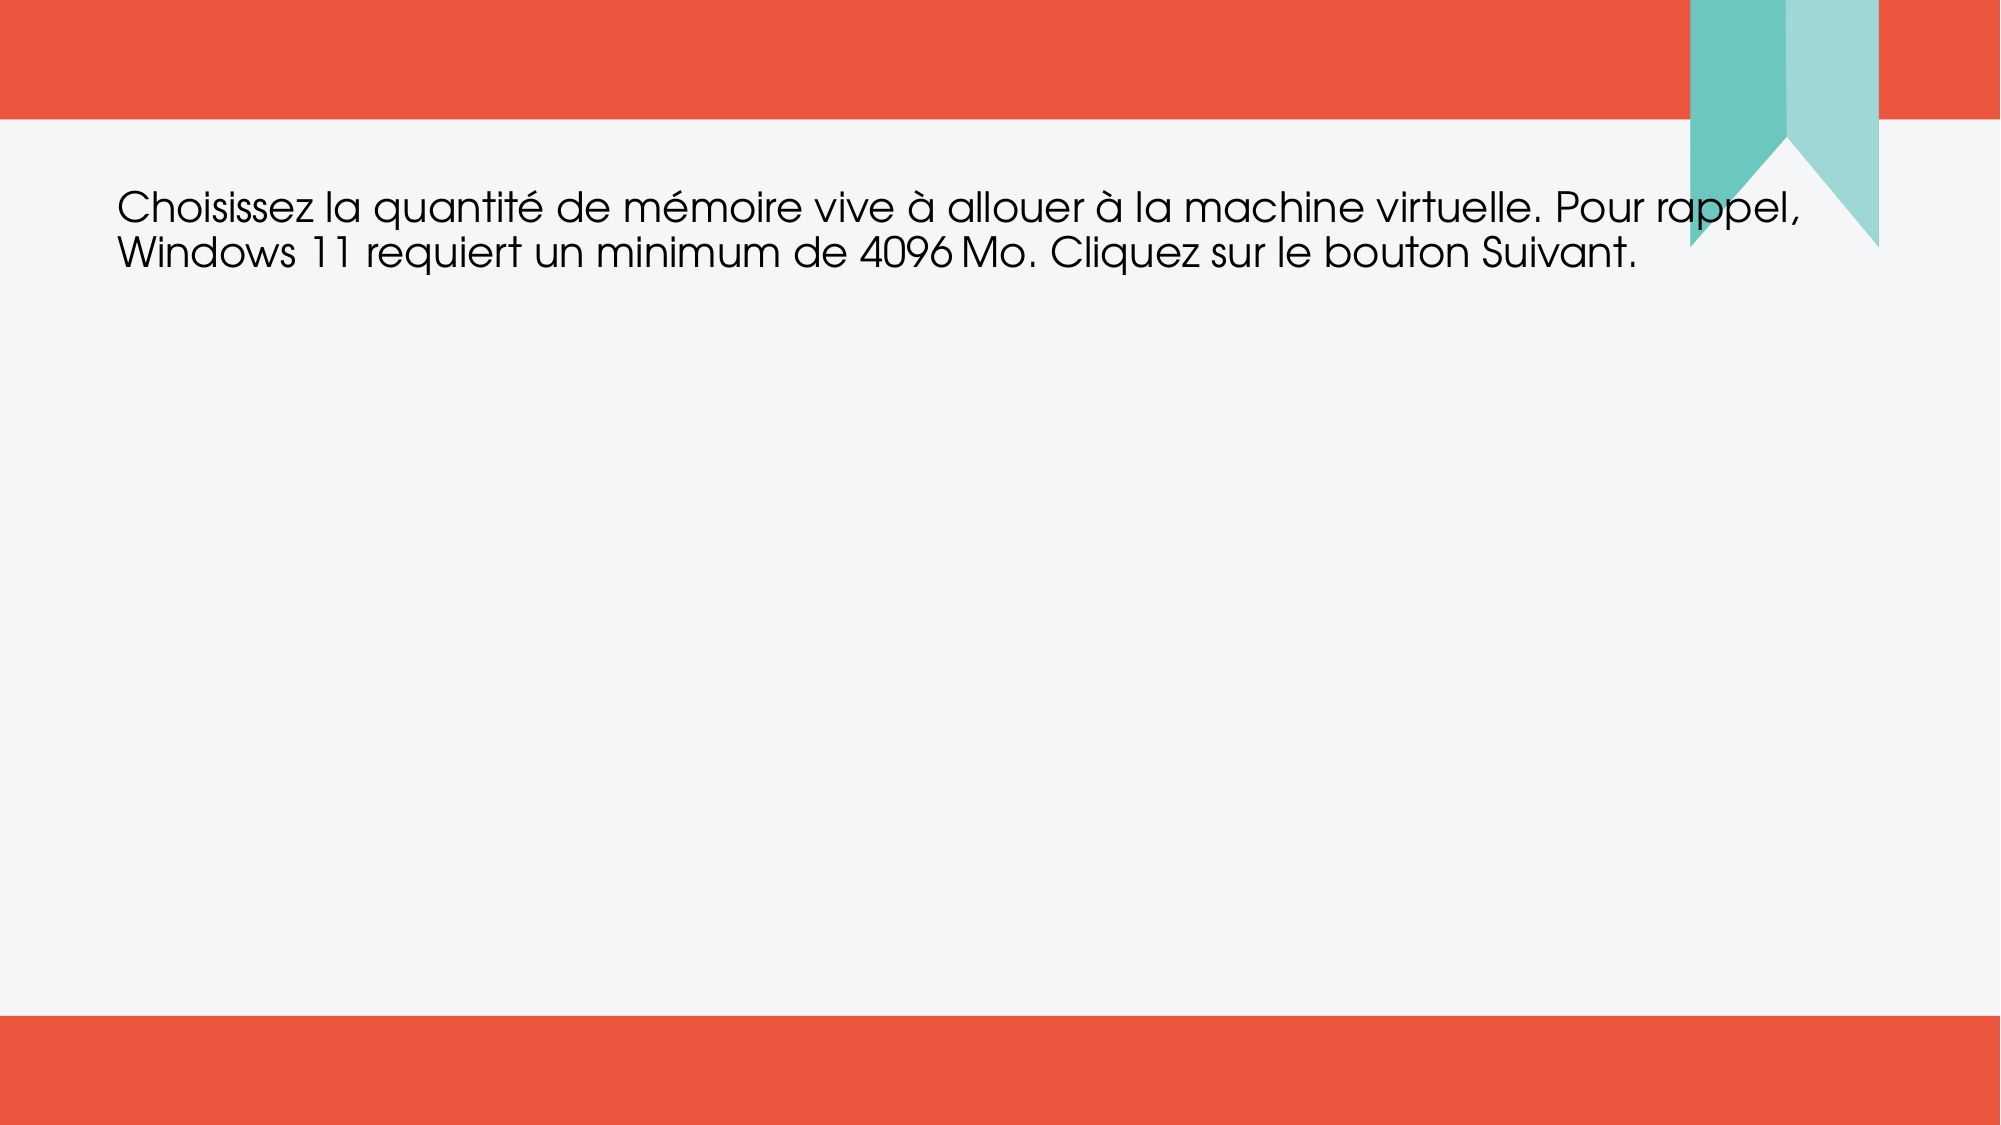

# Choisissez la quantité de mémoire vive à allouer à la machine virtuelle. Pour rappel, Windows 11 requiert un minimum de 4096 Mo. Cliquez sur le bouton Suivant.